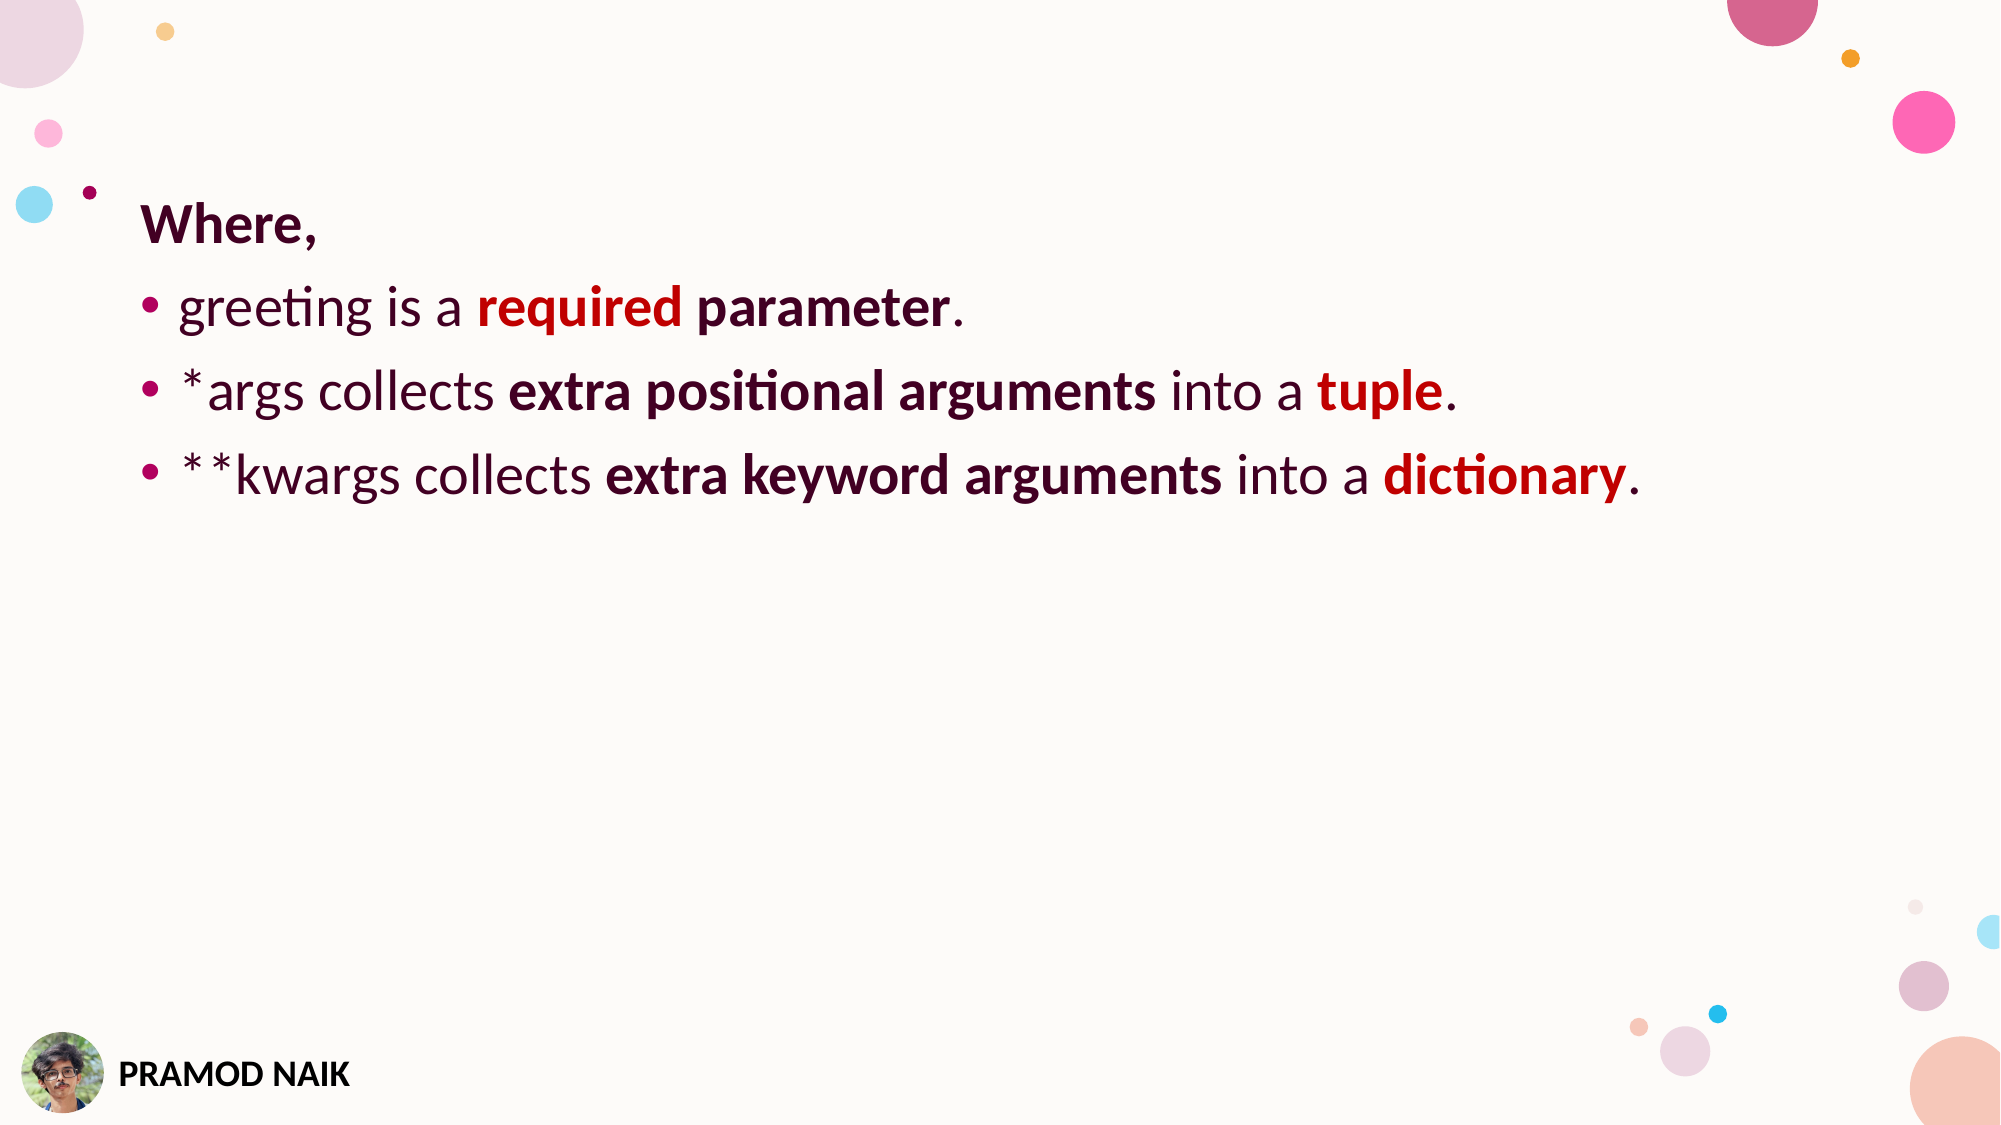

Where,
greeting is a required parameter.
*args collects extra positional arguments into a tuple.
**kwargs collects extra keyword arguments into a dictionary.